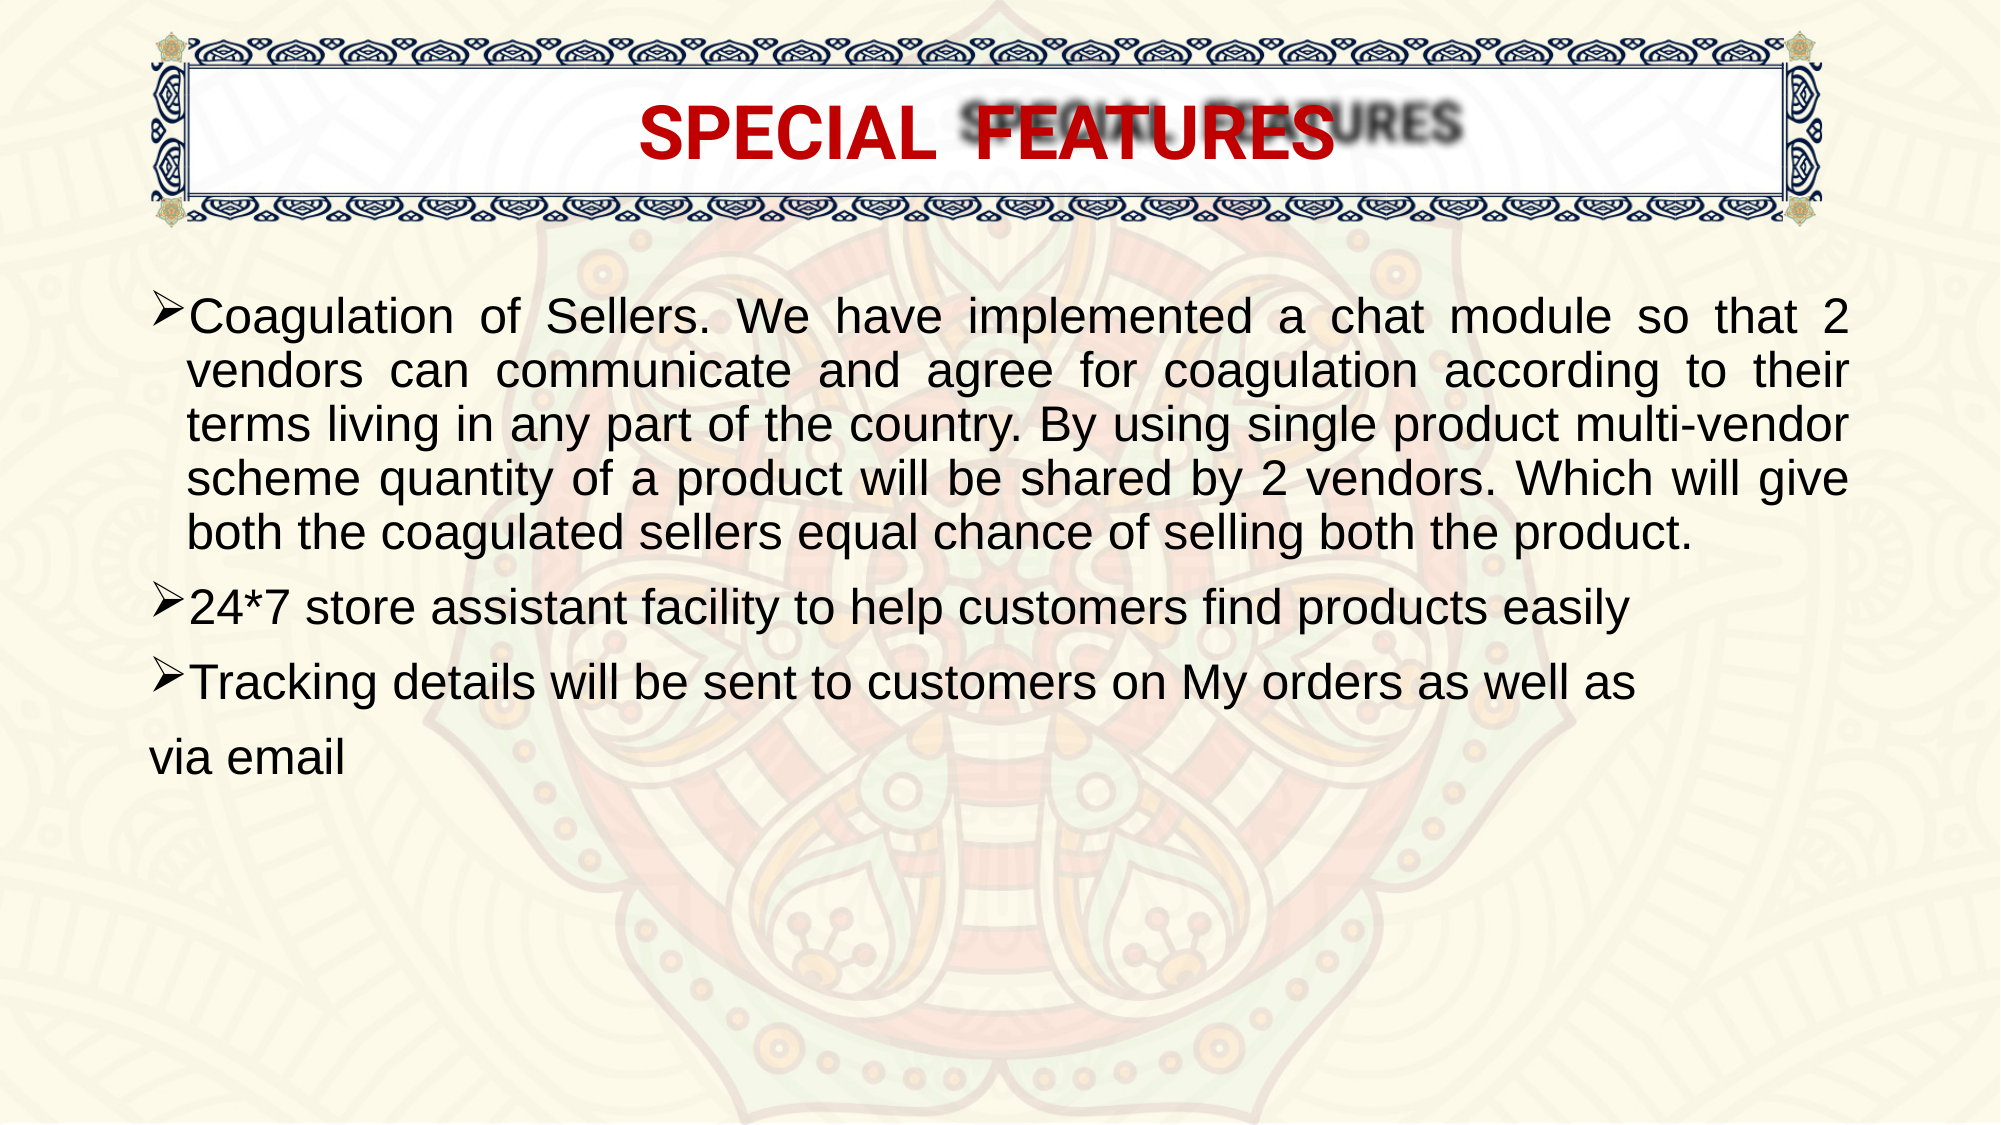

SPECIAL  FEATURES
Coagulation of Sellers. We have implemented a chat module so that 2 vendors can communicate and agree for coagulation according to their terms living in any part of the country. By using single product multi-vendor scheme quantity of a product will be shared by 2 vendors. Which will give both the coagulated sellers equal chance of selling both the product.
24*7 store assistant facility to help customers find products easily
Tracking details will be sent to customers on My orders as well as
via email